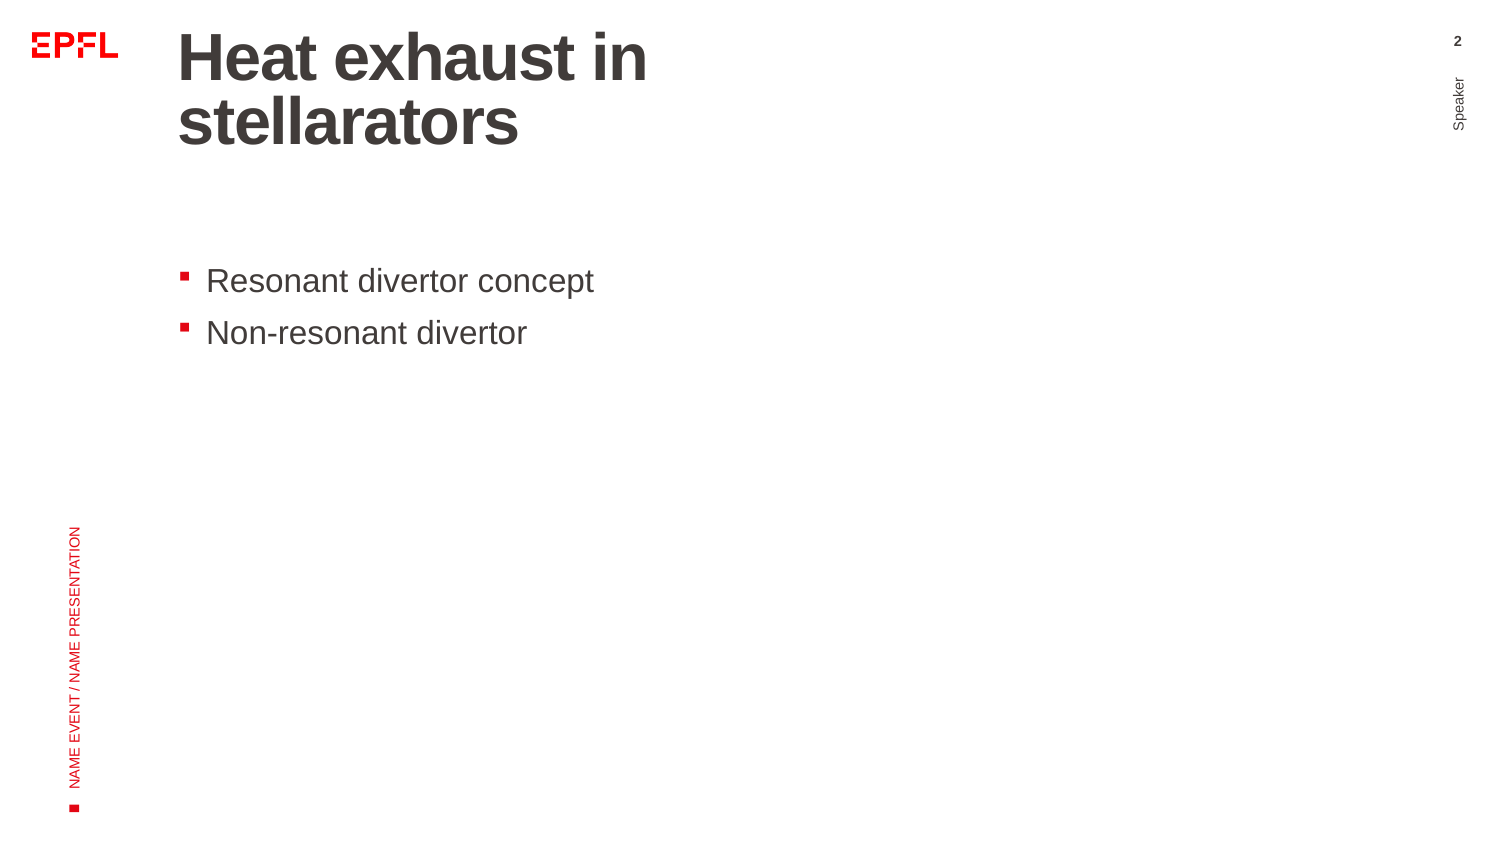

# Heat exhaust in stellarators
2
Resonant divertor concept
Non-resonant divertor
Speaker
NAME EVENT / NAME PRESENTATION